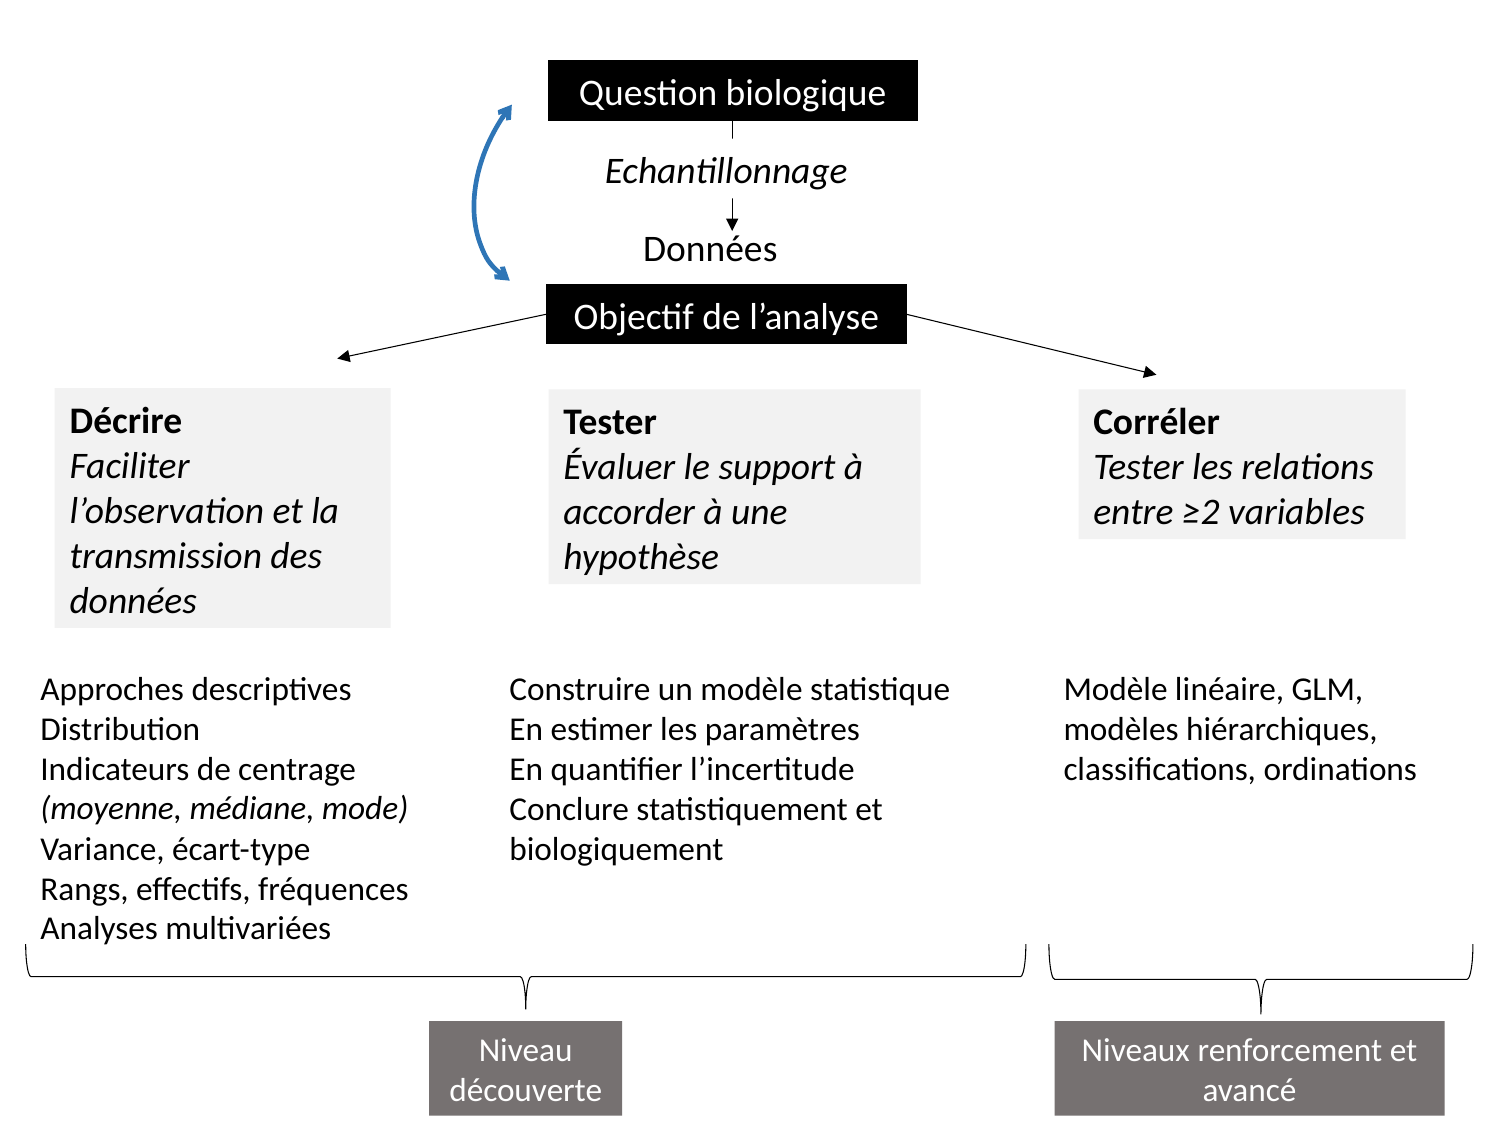

Question biologique
Echantillonnage
Données
Objectif de l’analyse
Décrire
Faciliter l’observation et la transmission des données
Tester
Évaluer le support à accorder à une hypothèse
Corréler
Tester les relations entre ≥2 variables

Approches descriptives
Distribution
Indicateurs de centrage
(moyenne, médiane, mode)
Variance, écart-type
Rangs, effectifs, fréquences
Analyses multivariées
Modèle linéaire, GLM, modèles hiérarchiques, classifications, ordinations
Construire un modèle statistique
En estimer les paramètres
En quantifier l’incertitude
Conclure statistiquement et biologiquement

Niveaux renforcement et avancé
Niveau découverte
36